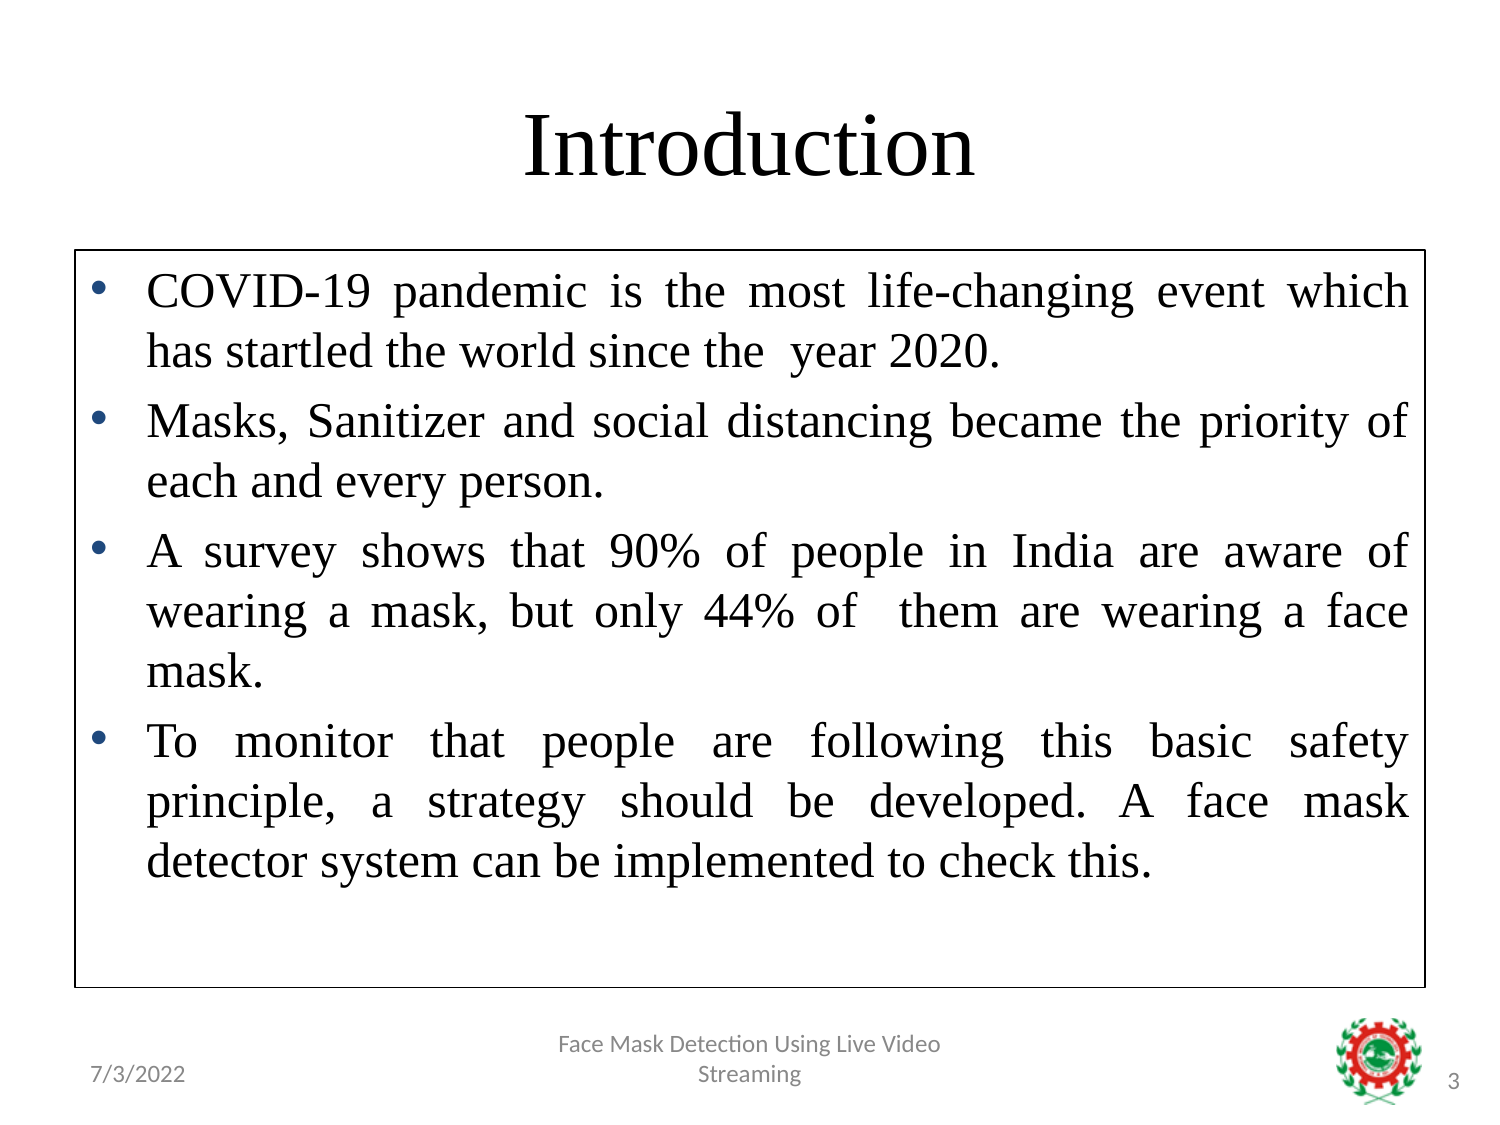

# Introduction
COVID-19 pandemic is the most life-changing event which has startled the world since the  year 2020.
Masks, Sanitizer and social distancing became the priority of each and every person.
A survey shows that 90% of people in India are aware of wearing a mask, but only 44% of  them are wearing a face mask.
To monitor that people are following this basic safety principle, a strategy should be developed. A face mask detector system can be implemented to check this.
7/3/2022
Face Mask Detection Using Live Video Streaming

3